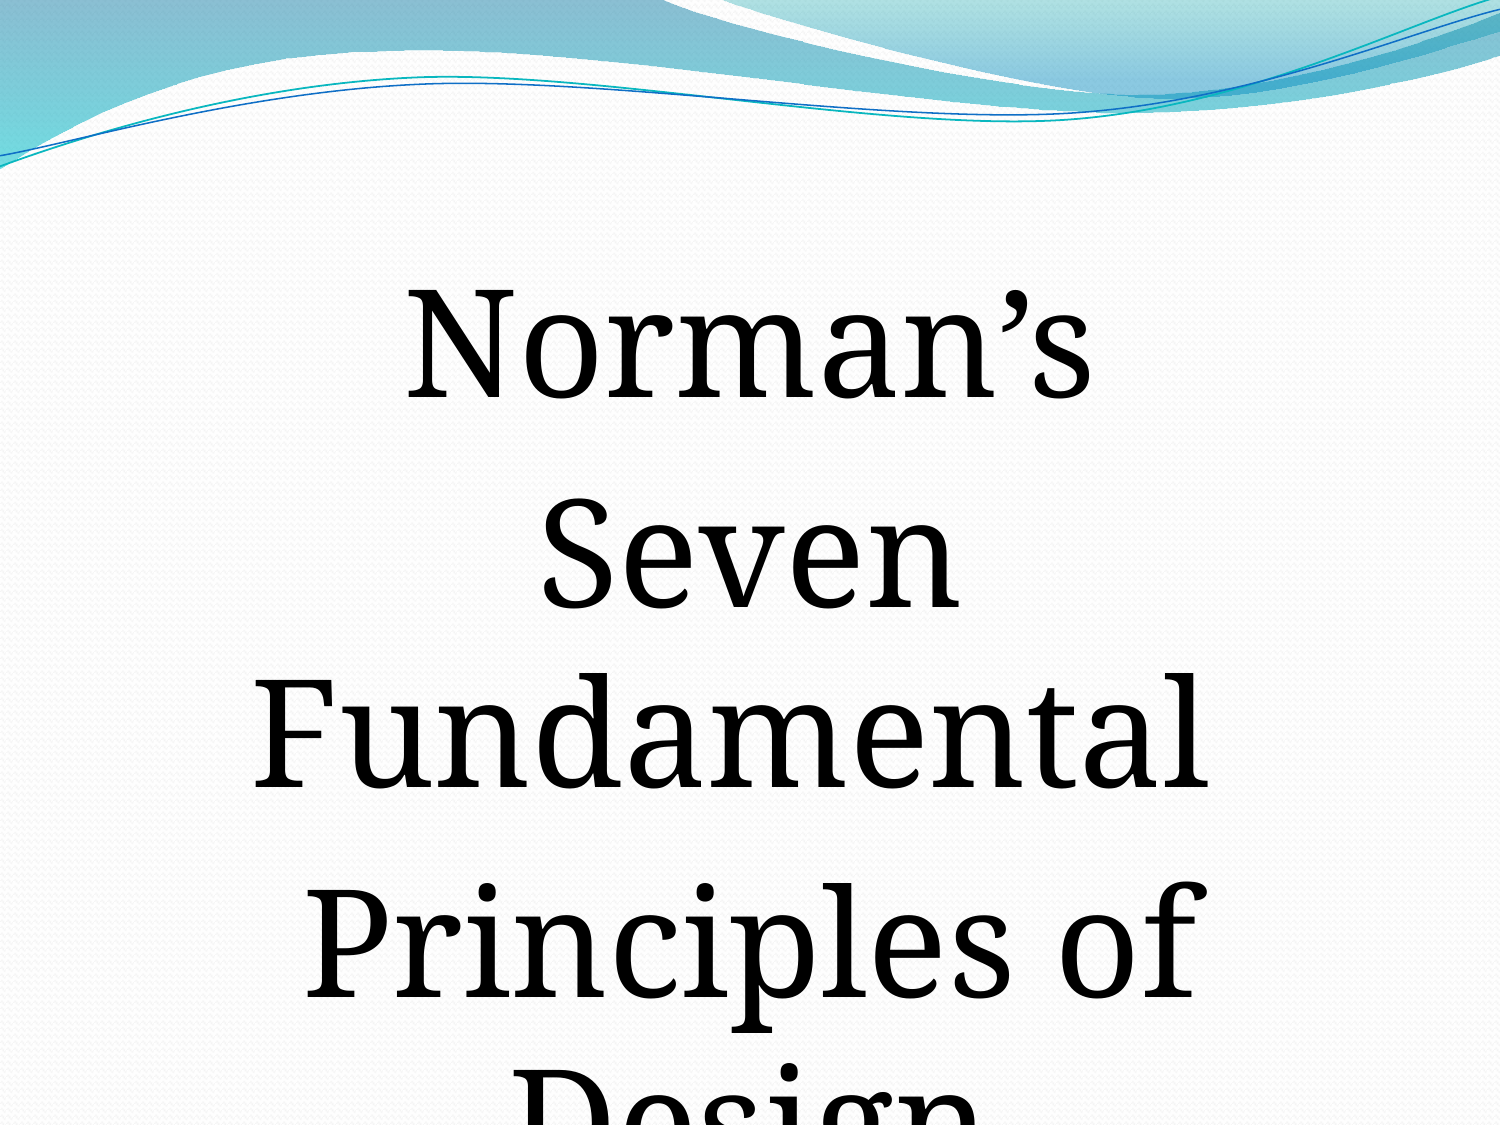

#

Norman’s
Seven Fundamental
Principles of Design